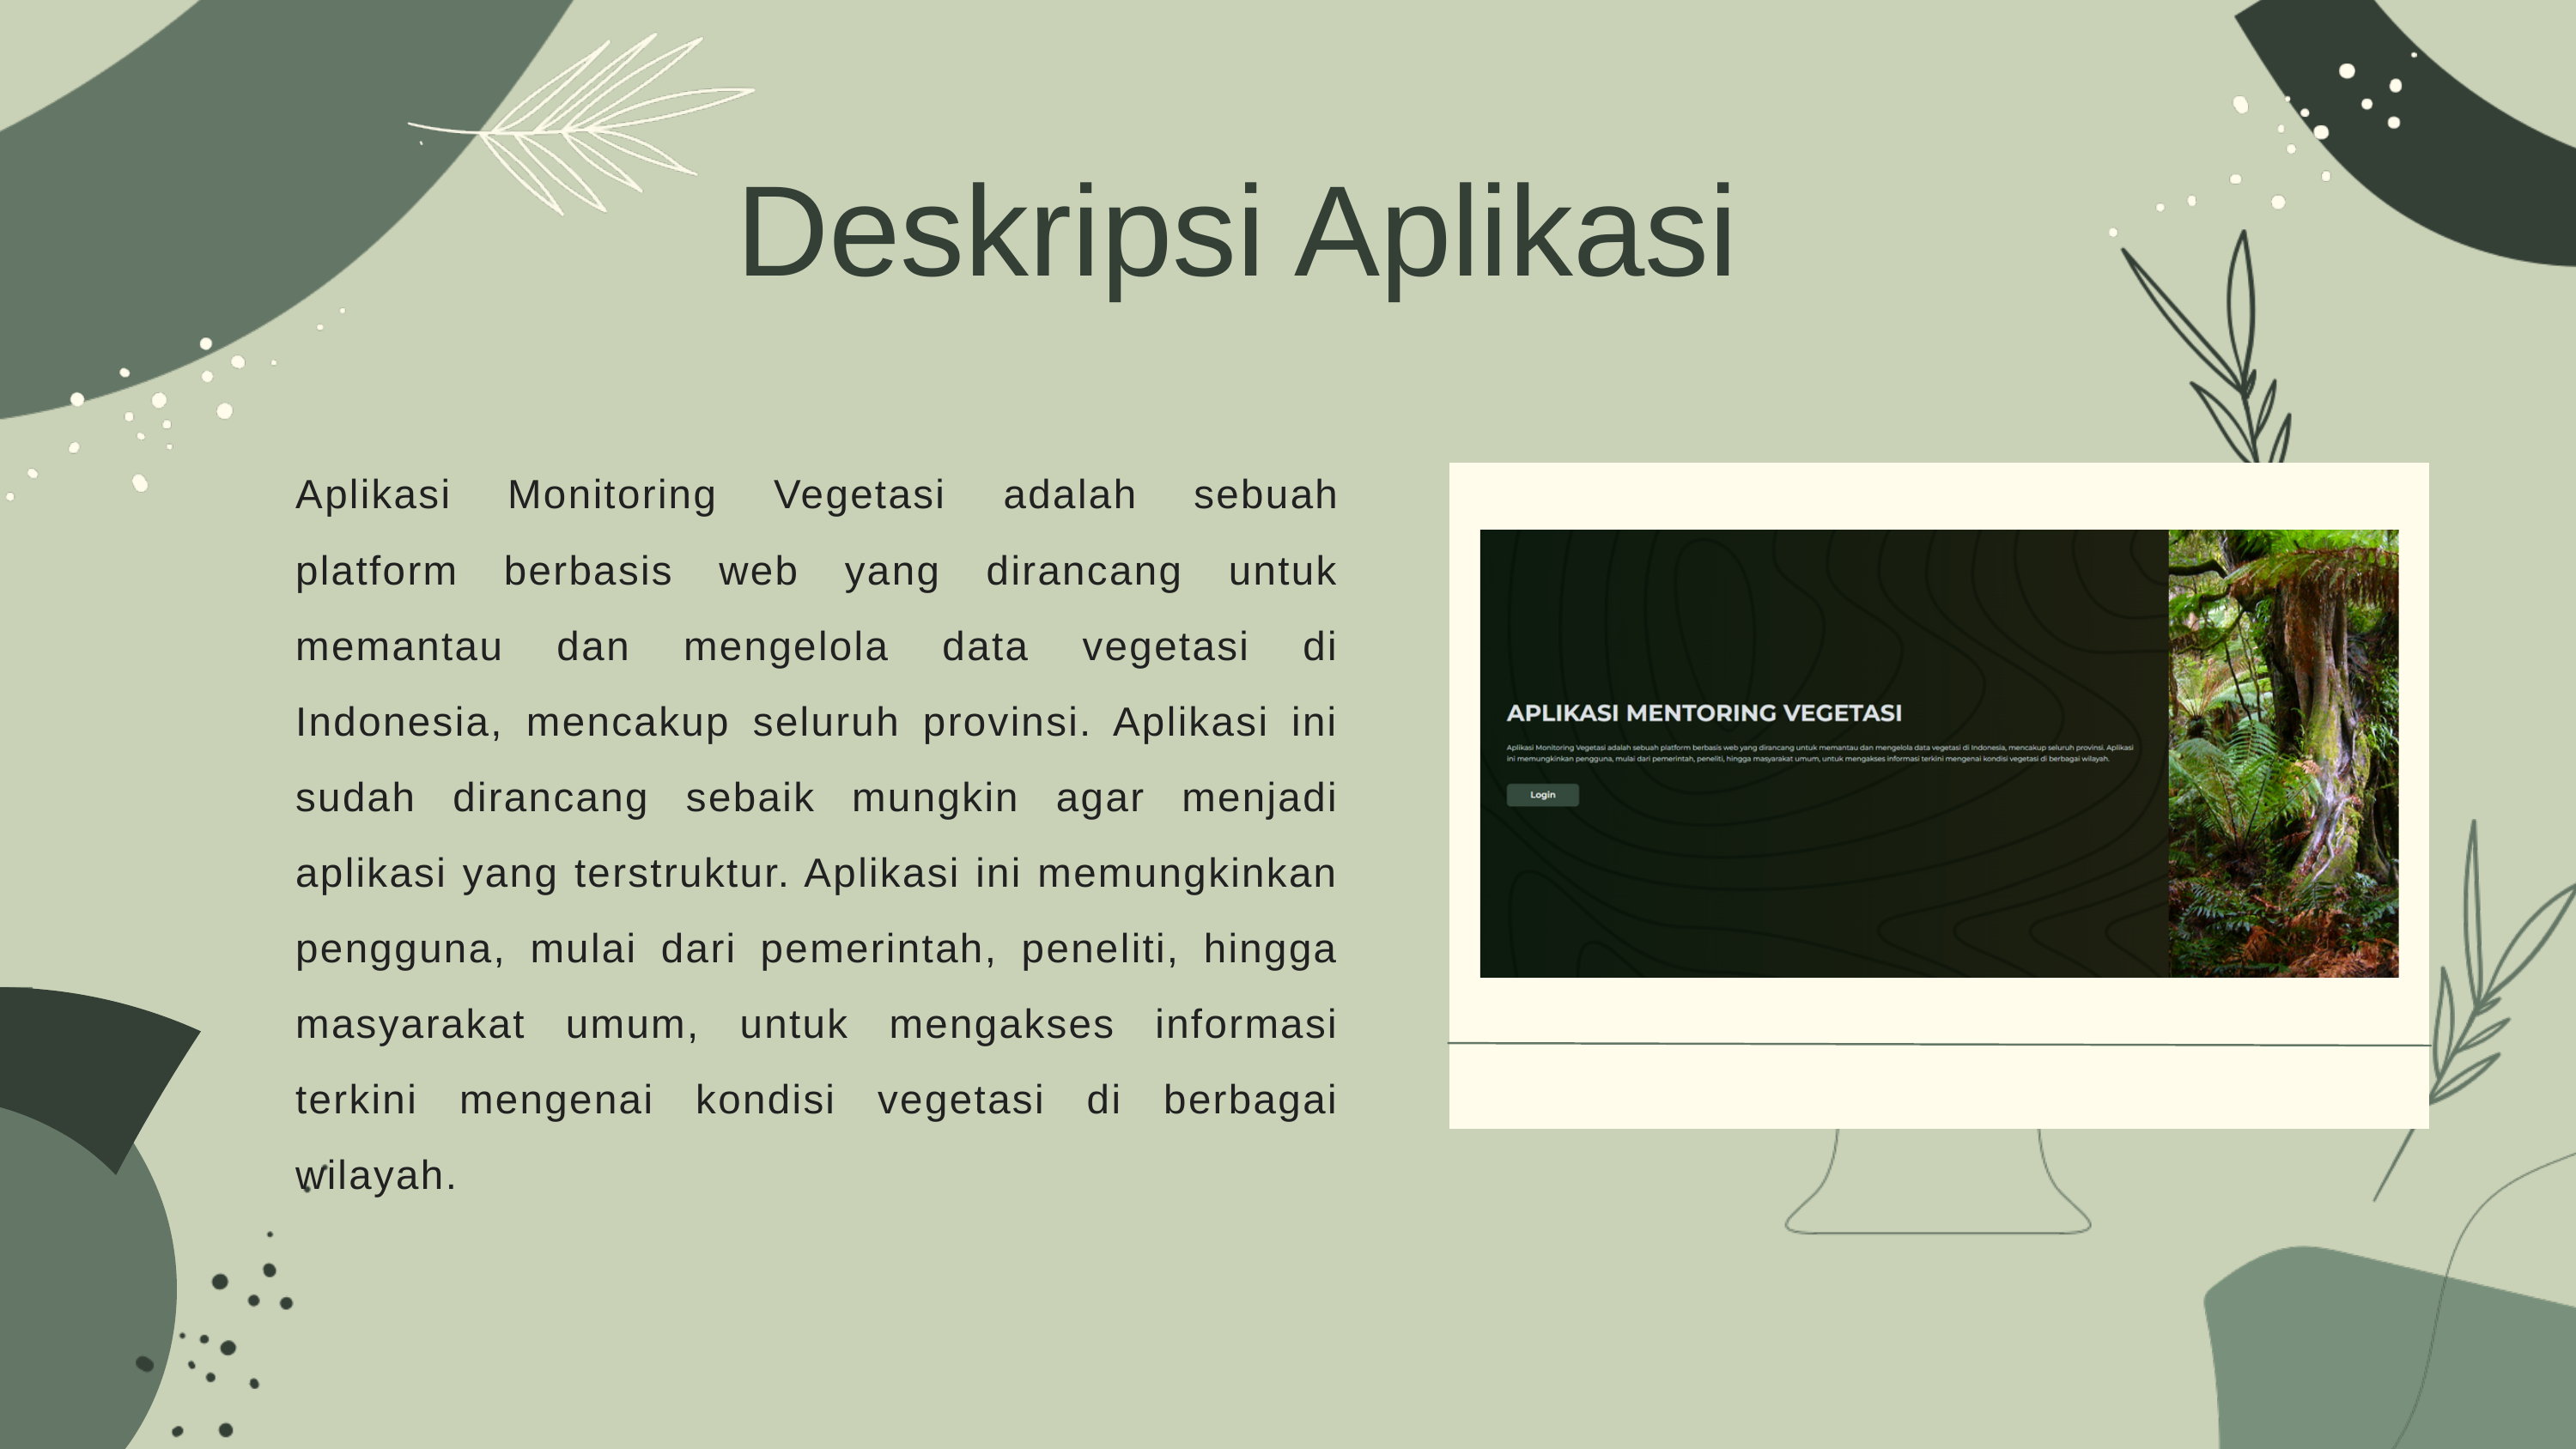

Deskripsi Aplikasi

Aplikasi Monitoring Vegetasi adalah sebuah platform berbasis web yang dirancang untuk memantau dan mengelola data vegetasi di Indonesia, mencakup seluruh provinsi. Aplikasi ini sudah dirancang sebaik mungkin agar menjadi aplikasi yang terstruktur. Aplikasi ini memungkinkan pengguna, mulai dari pemerintah, peneliti, hingga masyarakat umum, untuk mengakses informasi terkini mengenai kondisi vegetasi di berbagai wilayah.